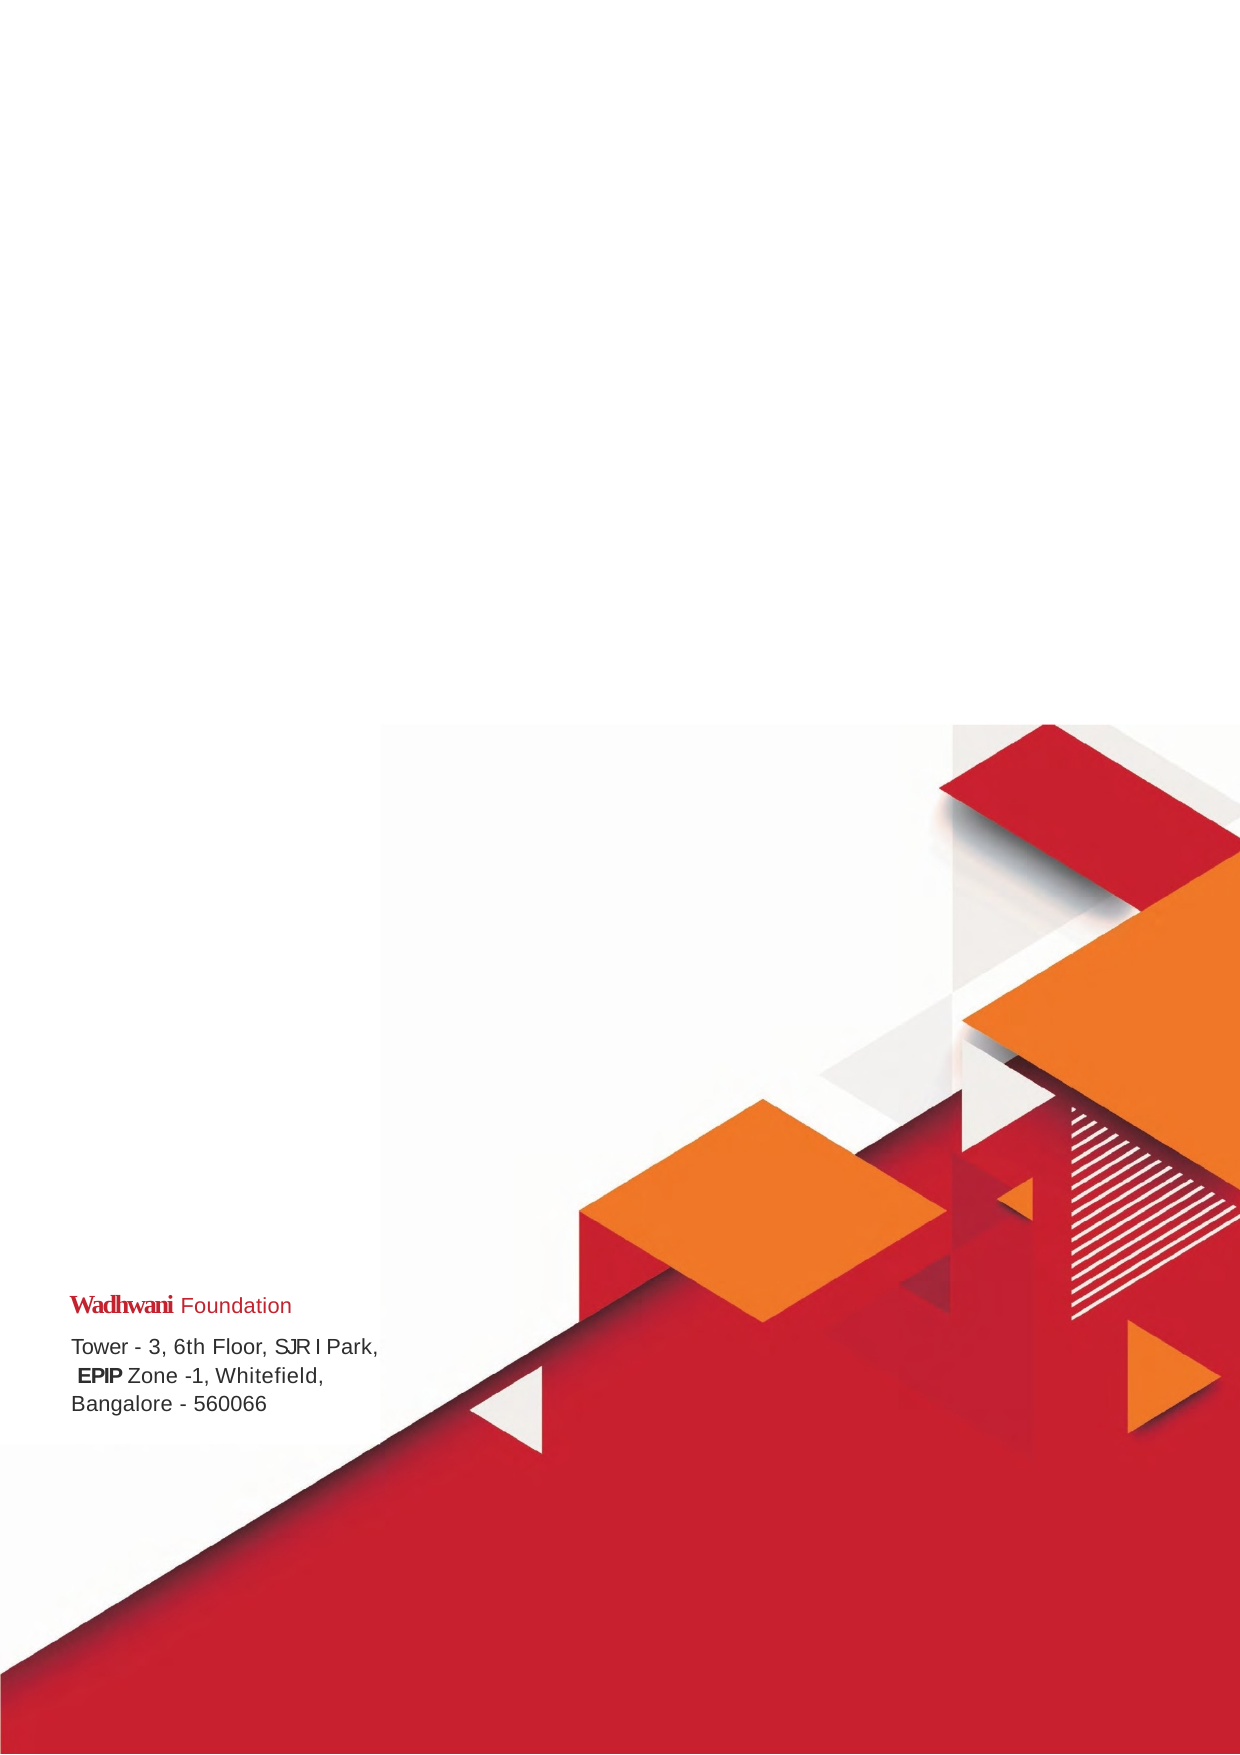

Wadhwani Foundation
Tower - 3, 6th Floor, SJR I Park,  EPIP Zone -1, Whitefield,  Bangalore - 560066